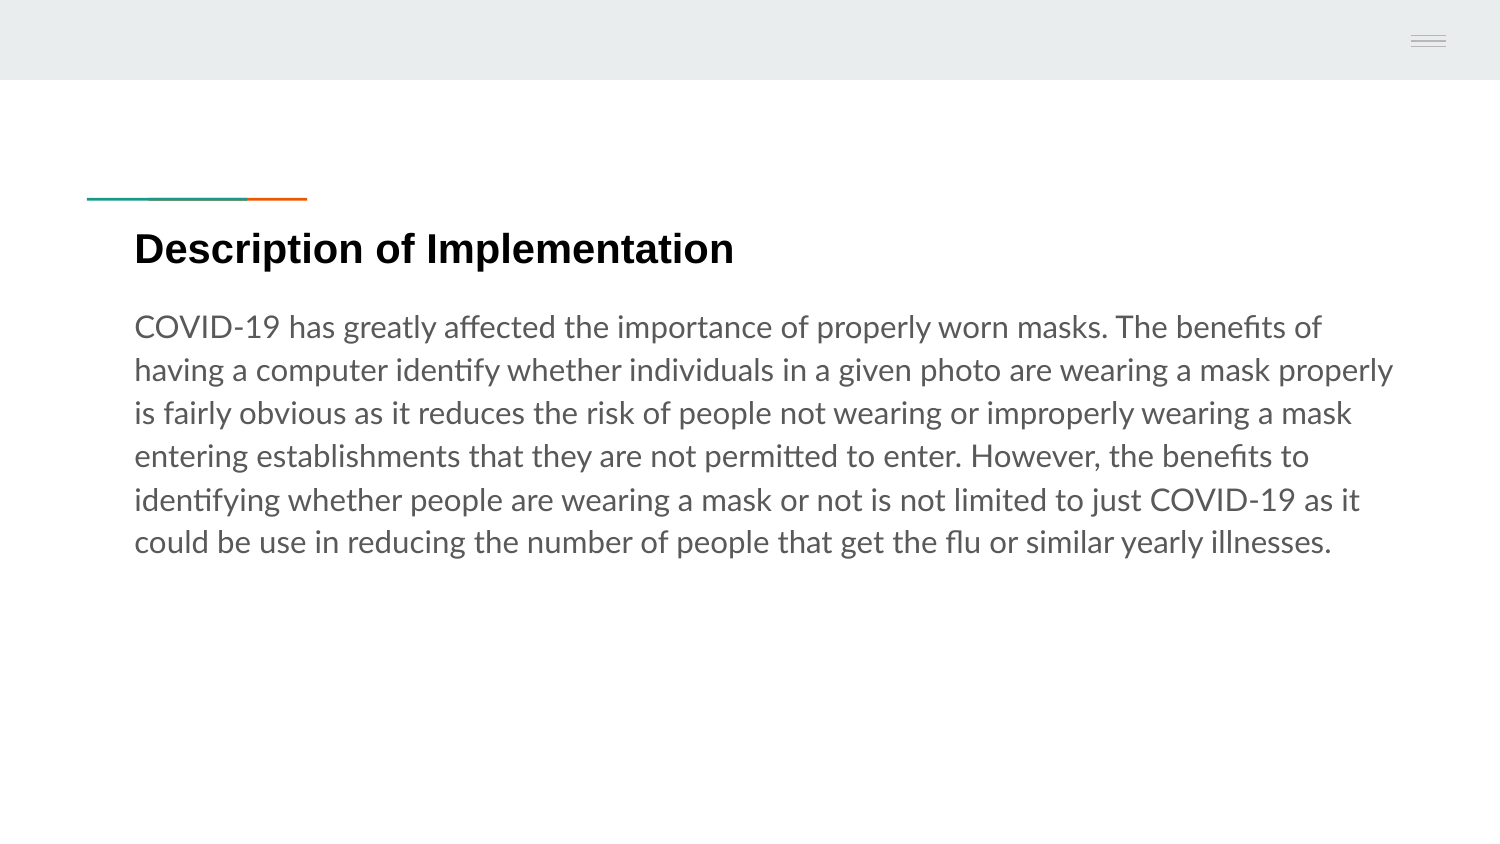

# Description of Implementation
COVID-19 has greatly affected the importance of properly worn masks. The benefits of having a computer identify whether individuals in a given photo are wearing a mask properly is fairly obvious as it reduces the risk of people not wearing or improperly wearing a mask entering establishments that they are not permitted to enter. However, the benefits to identifying whether people are wearing a mask or not is not limited to just COVID-19 as it could be use in reducing the number of people that get the flu or similar yearly illnesses.